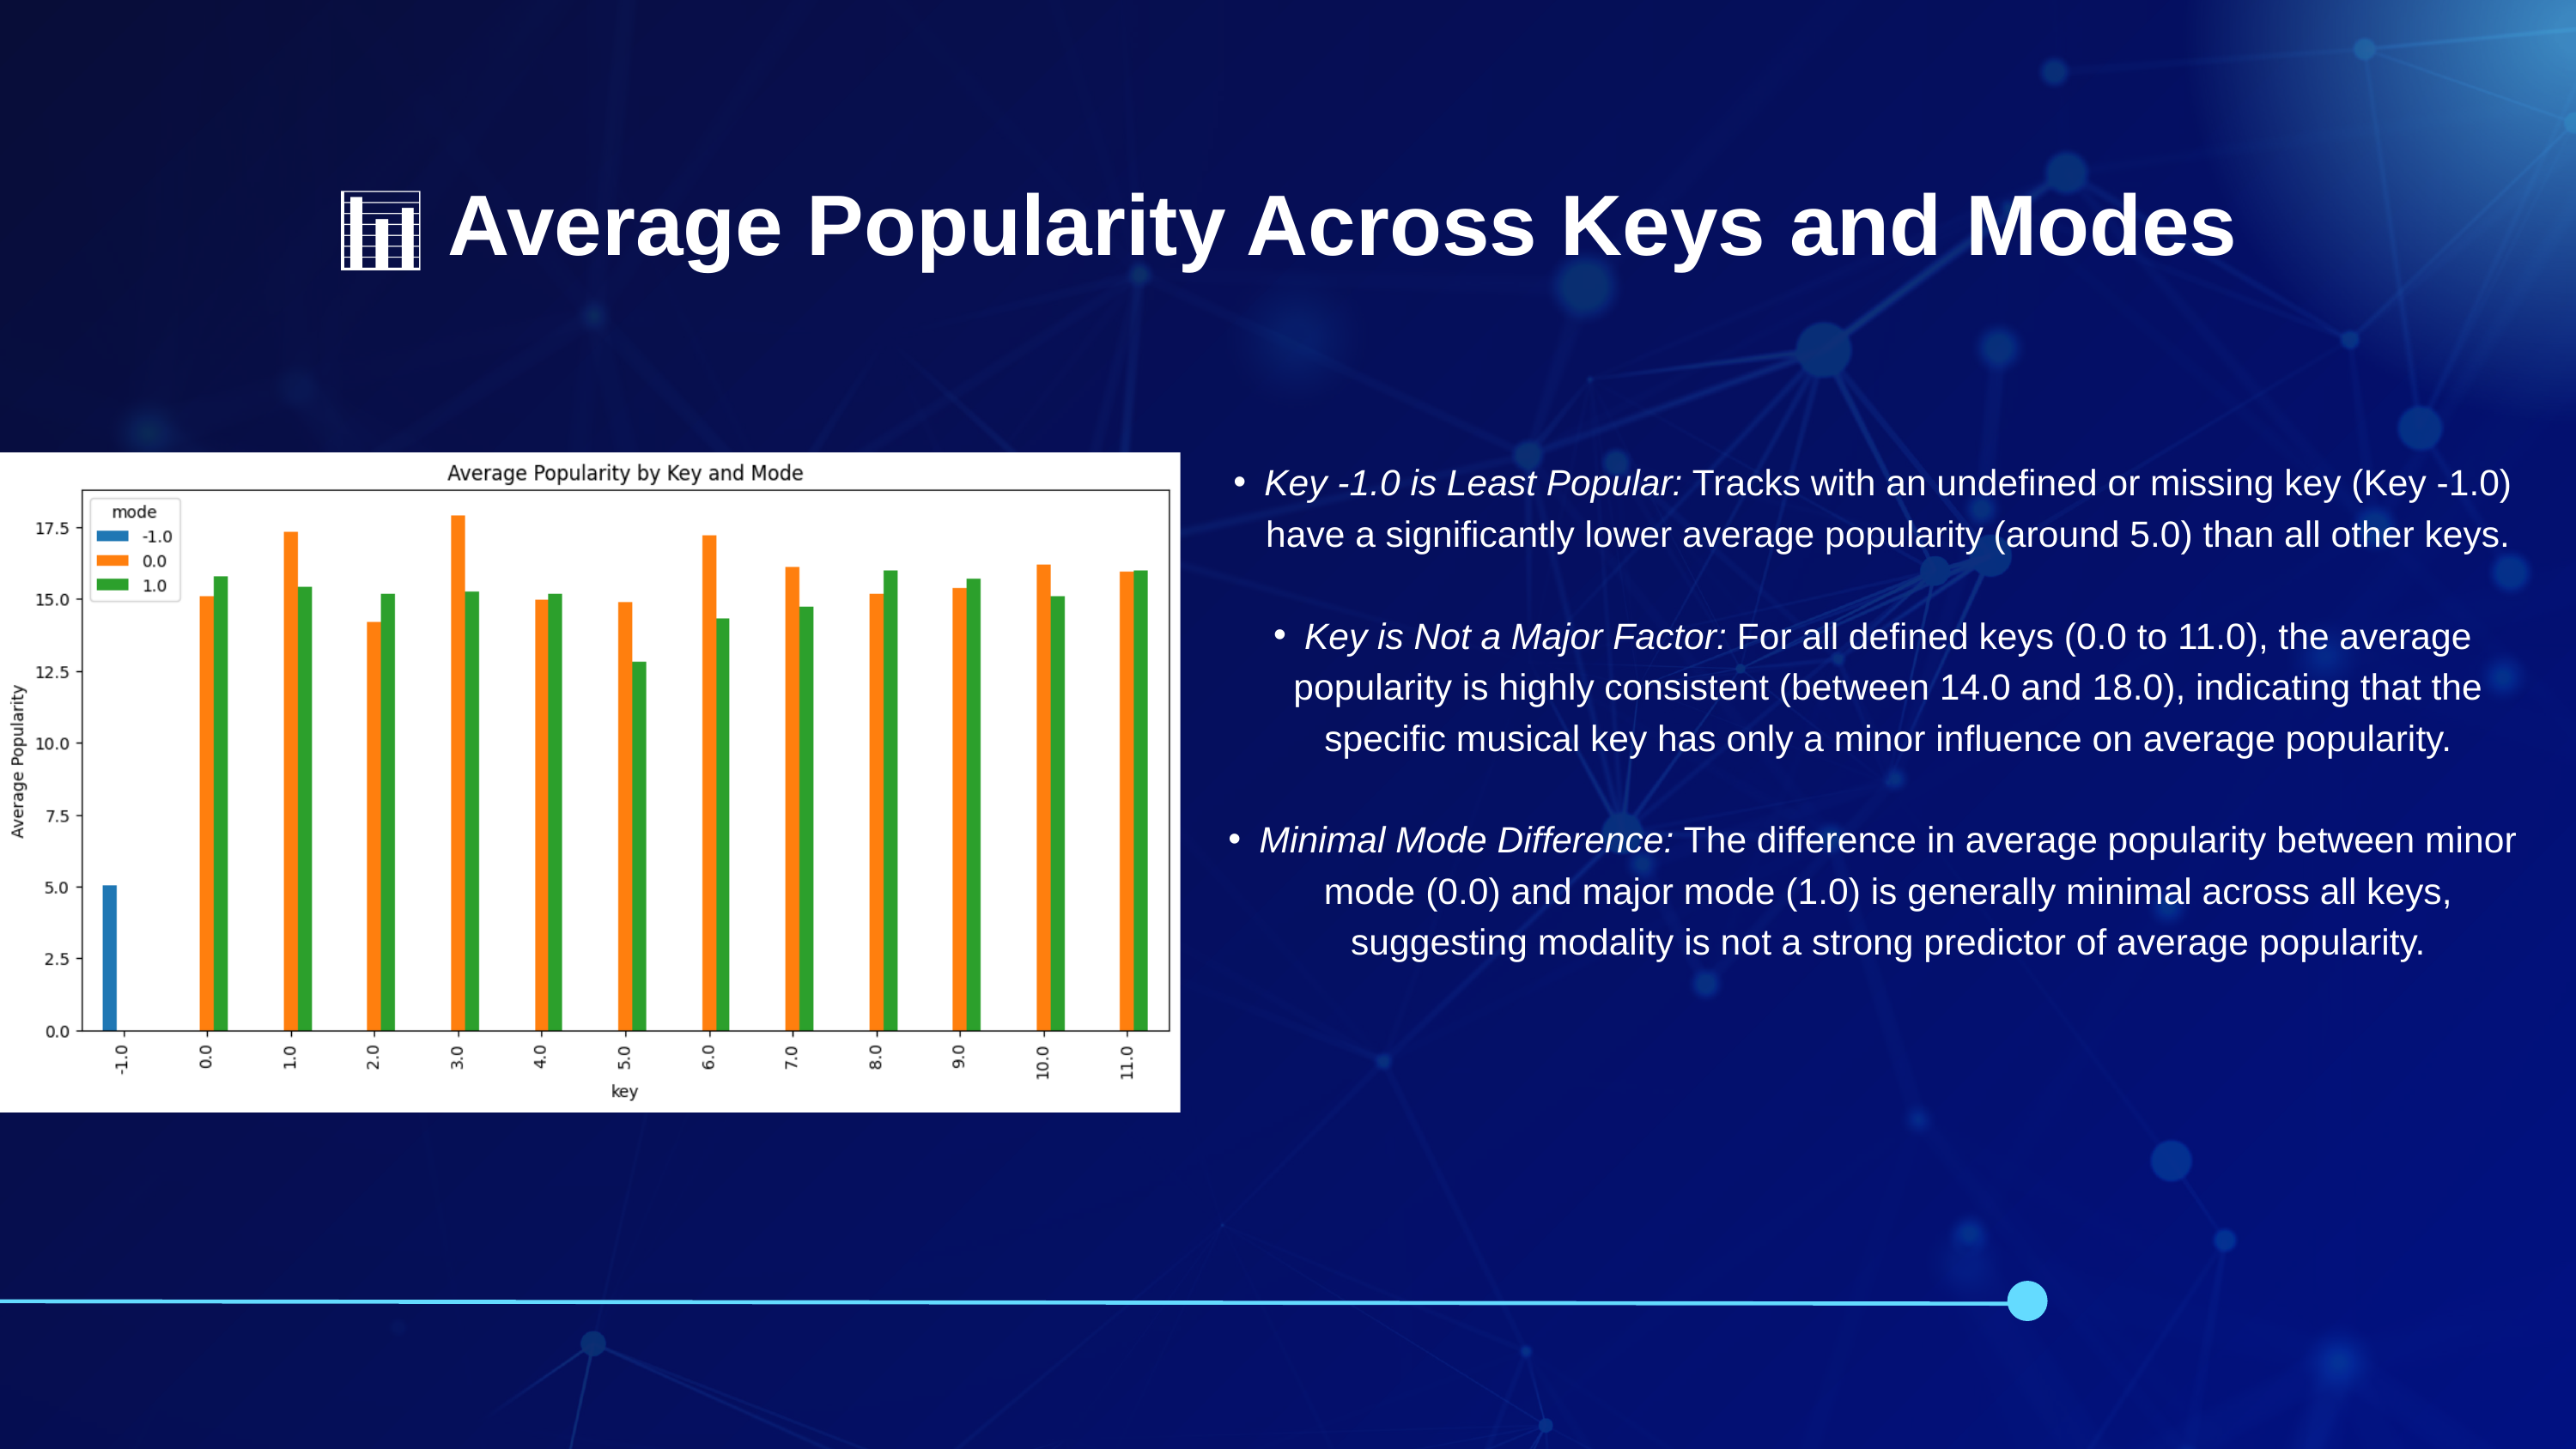

📊 Average Popularity Across Keys and Modes
Key -1.0 is Least Popular: Tracks with an undefined or missing key (Key -1.0) have a significantly lower average popularity (around 5.0) than all other keys.

Key is Not a Major Factor: For all defined keys (0.0 to 11.0), the average popularity is highly consistent (between 14.0 and 18.0), indicating that the specific musical key has only a minor influence on average popularity.

Minimal Mode Difference: The difference in average popularity between minor mode (0.0) and major mode (1.0) is generally minimal across all keys, suggesting modality is not a strong predictor of average popularity.